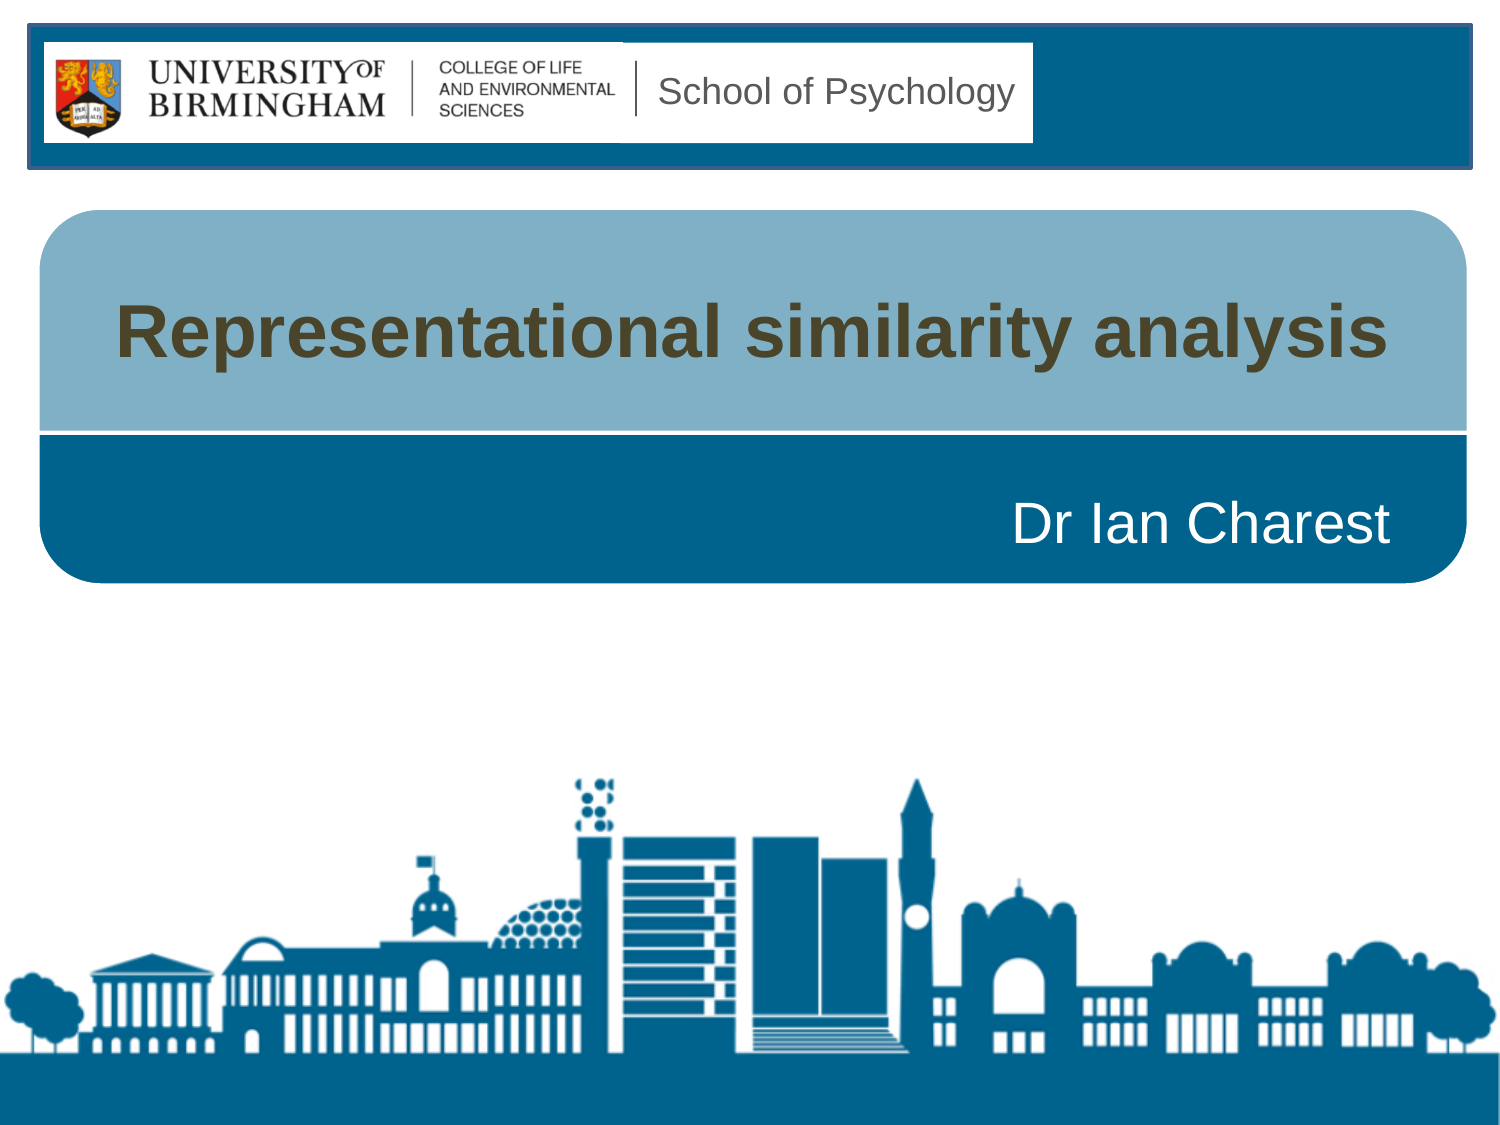

School of Psychology

Representational similarity analysis
Dr Ian Charest